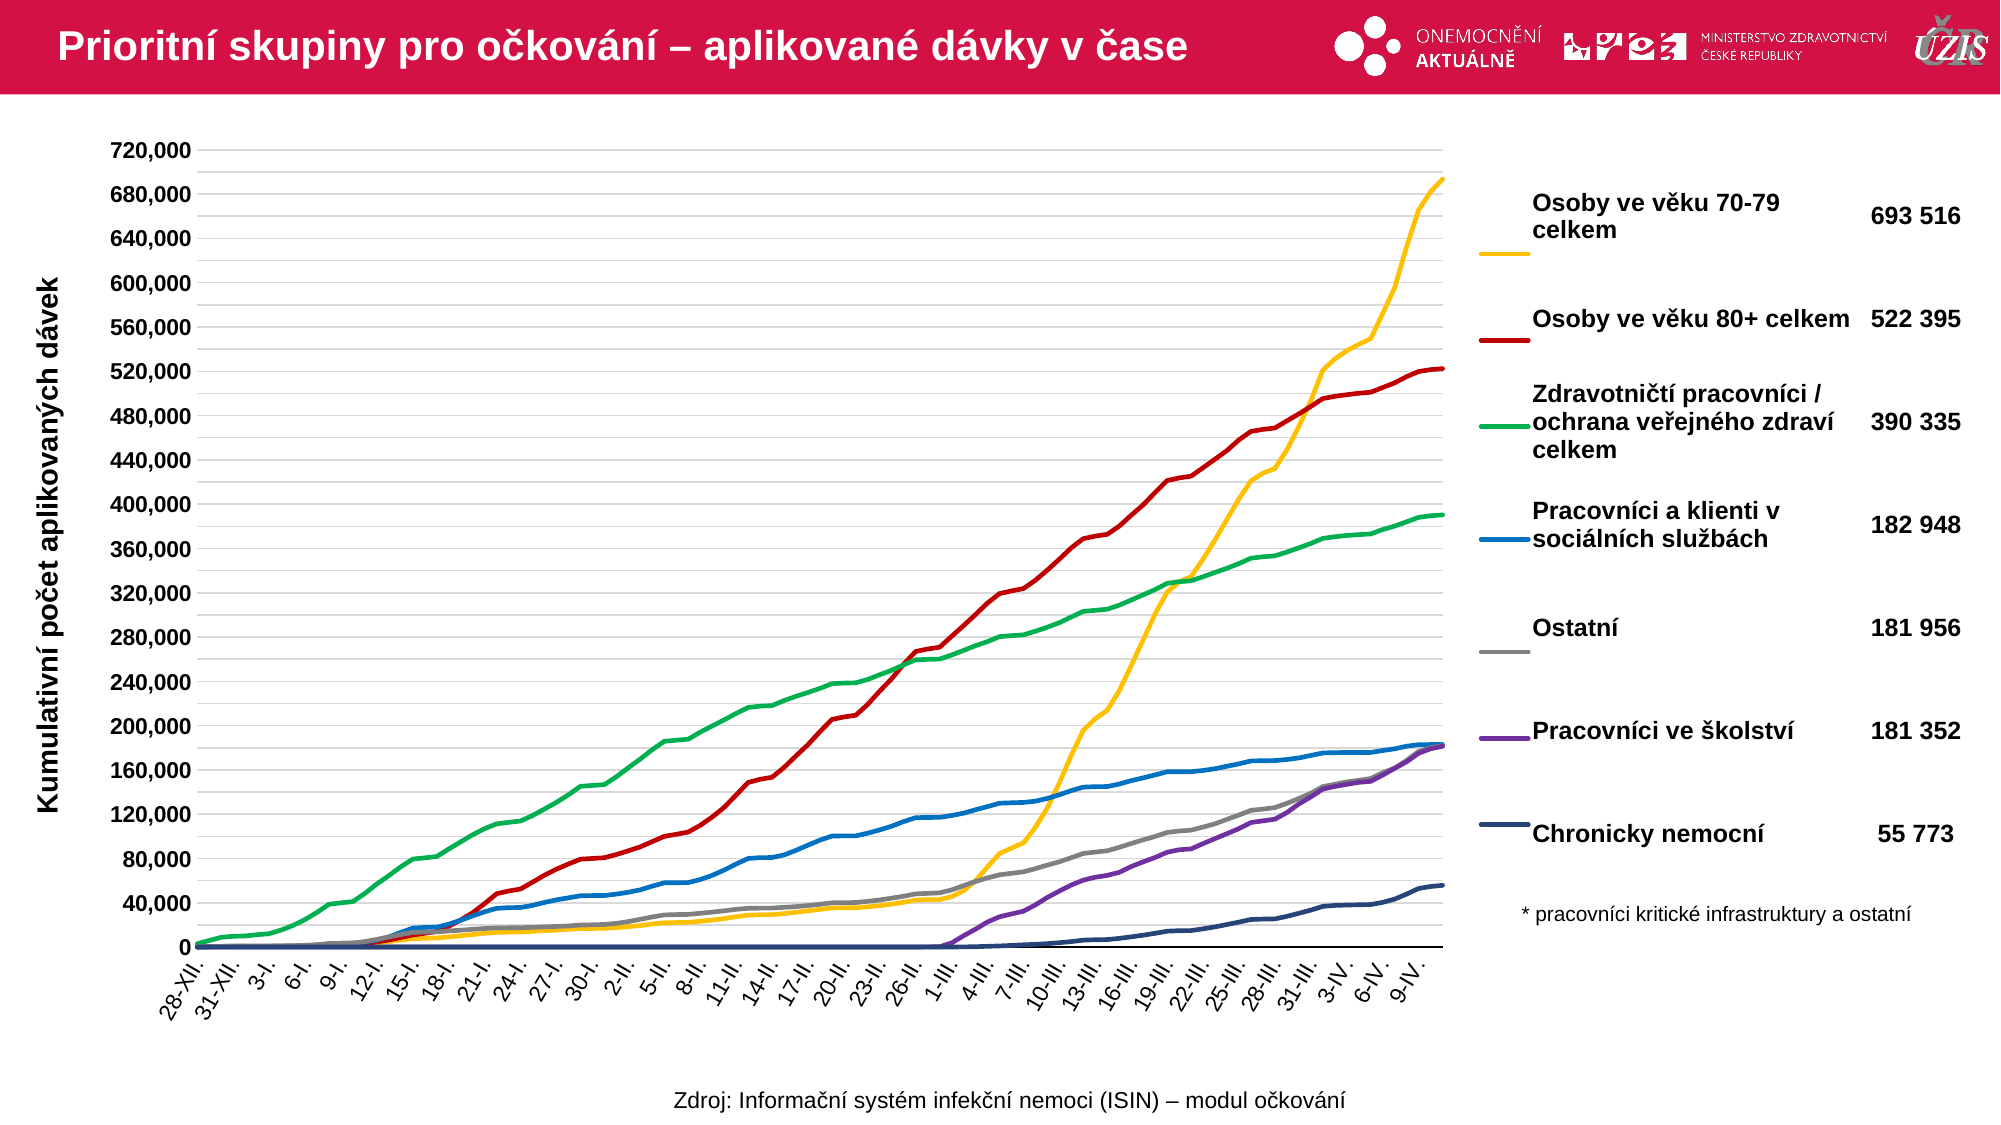

# Prioritní skupiny pro očkování – aplikované dávky v čase

### Chart

| Category | Osoby ve věku 70-79 celkem | Osoby ve věku 80+ celkem | Zdravotničtí pracovníci / ochrana veřejného zdraví celkem | Pracovníci a klienti v sociálních službách | Ostatní | Pracovníci ve školství | Chronicky nemocní |
|---|---|---|---|---|---|---|---|
| 28-XII. | 172.0 | 123.0 | 3086.0 | 86.0 | 246.0 | 0.0 | 0.0 |
| 29-XII. | 325.0 | 403.0 | 5934.0 | 396.0 | 441.0 | 0.0 | 0.0 |
| 30-XII. | 483.0 | 587.0 | 8820.0 | 685.0 | 688.0 | 0.0 | 0.0 |
| 31-XII. | 594.0 | 705.0 | 9798.0 | 880.0 | 773.0 | 0.0 | 1.0 |
| 1-I. | 602.0 | 708.0 | 10043.0 | 884.0 | 780.0 | 0.0 | 1.0 |
| 2-I. | 640.0 | 720.0 | 11227.0 | 884.0 | 830.0 | 0.0 | 2.0 |
| 3-I. | 669.0 | 723.0 | 12095.0 | 886.0 | 864.0 | 0.0 | 2.0 |
| 4-I. | 795.0 | 754.0 | 15391.0 | 889.0 | 1067.0 | 0.0 | 2.0 |
| 5-I. | 942.0 | 795.0 | 19565.0 | 901.0 | 1284.0 | 0.0 | 2.0 |
| 6-I. | 1173.0 | 862.0 | 24857.0 | 956.0 | 1610.0 | 0.0 | 3.0 |
| 7-I. | 1623.0 | 1261.0 | 31338.0 | 1570.0 | 2254.0 | 0.0 | 3.0 |
| 8-I. | 2124.0 | 2118.0 | 38667.0 | 3158.0 | 3088.0 | 0.0 | 3.0 |
| 9-I. | 2303.0 | 2304.0 | 39984.0 | 3461.0 | 3363.0 | 0.0 | 3.0 |
| 10-I. | 2442.0 | 2411.0 | 41148.0 | 3539.0 | 3690.0 | 0.0 | 3.0 |
| 11-I. | 2893.0 | 3044.0 | 48475.0 | 4457.0 | 4978.0 | 0.0 | 3.0 |
| 12-I. | 3793.0 | 4695.0 | 57052.0 | 6399.0 | 6980.0 | 0.0 | 3.0 |
| 13-I. | 4990.0 | 6384.0 | 64555.0 | 9266.0 | 9168.0 | 1.0 | 3.0 |
| 14-I. | 6406.0 | 8665.0 | 72543.0 | 13287.0 | 11305.0 | 1.0 | 3.0 |
| 15-I. | 7637.0 | 10944.0 | 79489.0 | 17131.0 | 13255.0 | 1.0 | 5.0 |
| 16-I. | 7988.0 | 12451.0 | 80589.0 | 17747.0 | 13554.0 | 1.0 | 5.0 |
| 17-I. | 8217.0 | 14094.0 | 81801.0 | 17988.0 | 13743.0 | 1.0 | 5.0 |
| 18-I. | 9223.0 | 18836.0 | 88580.0 | 20711.0 | 14574.0 | 1.0 | 5.0 |
| 19-I. | 10202.0 | 24480.0 | 95079.0 | 24231.0 | 15296.0 | 1.0 | 5.0 |
| 20-I. | 11325.0 | 30997.0 | 101427.0 | 28161.0 | 16061.0 | 1.0 | 5.0 |
| 21-I. | 12469.0 | 39264.0 | 107020.0 | 31933.0 | 16778.0 | 2.0 | 8.0 |
| 22-I. | 13331.0 | 48172.0 | 111255.0 | 35015.0 | 17289.0 | 2.0 | 8.0 |
| 23-I. | 13539.0 | 50635.0 | 112635.0 | 35617.0 | 17406.0 | 2.0 | 8.0 |
| 24-I. | 13671.0 | 52466.0 | 113895.0 | 35743.0 | 17495.0 | 2.0 | 9.0 |
| 25-I. | 14205.0 | 58606.0 | 118798.0 | 37665.0 | 17848.0 | 2.0 | 9.0 |
| 26-I. | 14844.0 | 64952.0 | 124712.0 | 40319.0 | 18250.0 | 2.0 | 9.0 |
| 27-I. | 15432.0 | 70428.0 | 130767.0 | 42692.0 | 18640.0 | 2.0 | 9.0 |
| 28-I. | 16035.0 | 75064.0 | 137579.0 | 44488.0 | 19134.0 | 2.0 | 10.0 |
| 29-I. | 16683.0 | 79395.0 | 145201.0 | 46333.0 | 19897.0 | 2.0 | 10.0 |
| 30-I. | 16816.0 | 80023.0 | 145956.0 | 46511.0 | 20107.0 | 2.0 | 10.0 |
| 31-I. | 16953.0 | 80682.0 | 146699.0 | 46574.0 | 20426.0 | 2.0 | 10.0 |
| 1-II. | 17565.0 | 83612.0 | 153776.0 | 47862.0 | 21433.0 | 2.0 | 10.0 |
| 2-II. | 18418.0 | 86936.0 | 161980.0 | 49529.0 | 23085.0 | 5.0 | 10.0 |
| 3-II. | 19556.0 | 90527.0 | 169800.0 | 51721.0 | 25096.0 | 6.0 | 10.0 |
| 4-II. | 20883.0 | 95291.0 | 178364.0 | 55076.0 | 27240.0 | 6.0 | 10.0 |
| 5-II. | 22021.0 | 100028.0 | 185799.0 | 58049.0 | 29028.0 | 6.0 | 11.0 |
| 6-II. | 22178.0 | 101805.0 | 186807.0 | 58091.0 | 29339.0 | 6.0 | 11.0 |
| 7-II. | 22344.0 | 103907.0 | 187745.0 | 58267.0 | 29524.0 | 6.0 | 11.0 |
| 8-II. | 23286.0 | 109946.0 | 194064.0 | 60997.0 | 30510.0 | 6.0 | 12.0 |
| 9-II. | 24407.0 | 117466.0 | 199684.0 | 64768.0 | 31583.0 | 7.0 | 12.0 |
| 10-II. | 25713.0 | 126161.0 | 205180.0 | 69577.0 | 32789.0 | 8.0 | 12.0 |
| 11-II. | 27427.0 | 137298.0 | 210978.0 | 75014.0 | 34127.0 | 9.0 | 13.0 |
| 12-II. | 28883.0 | 148650.0 | 216379.0 | 80035.0 | 35033.0 | 10.0 | 15.0 |
| 13-II. | 29214.0 | 151548.0 | 217540.0 | 80744.0 | 35151.0 | 11.0 | 15.0 |
| 14-II. | 29299.0 | 153336.0 | 218069.0 | 80877.0 | 35223.0 | 11.0 | 17.0 |
| 15-II. | 30247.0 | 162203.0 | 222617.0 | 83191.0 | 35939.0 | 11.0 | 19.0 |
| 16-II. | 31447.0 | 172695.0 | 226434.0 | 87380.0 | 36533.0 | 12.0 | 22.0 |
| 17-II. | 32725.0 | 182821.0 | 229890.0 | 92043.0 | 37532.0 | 13.0 | 23.0 |
| 18-II. | 34071.0 | 194555.0 | 233655.0 | 96610.0 | 38684.0 | 15.0 | 30.0 |
| 19-II. | 35338.0 | 205613.0 | 237784.0 | 100255.0 | 39947.0 | 17.0 | 40.0 |
| 20-II. | 35470.0 | 207786.0 | 238398.0 | 100417.0 | 40124.0 | 20.0 | 42.0 |
| 21-II. | 35533.0 | 209404.0 | 238667.0 | 100420.0 | 40232.0 | 20.0 | 42.0 |
| 22-II. | 36393.0 | 219373.0 | 241768.0 | 102918.0 | 41379.0 | 22.0 | 46.0 |
| 23-II. | 37431.0 | 231267.0 | 245974.0 | 105868.0 | 42597.0 | 23.0 | 49.0 |
| 24-II. | 38843.0 | 242379.0 | 250022.0 | 109169.0 | 44247.0 | 30.0 | 56.0 |
| 25-II. | 40509.0 | 255642.0 | 254920.0 | 113411.0 | 45951.0 | 75.0 | 69.0 |
| 26-II. | 42465.0 | 266952.0 | 259386.0 | 116883.0 | 48069.0 | 130.0 | 90.0 |
| 27-II. | 42778.0 | 269158.0 | 259808.0 | 117052.0 | 48502.0 | 165.0 | 96.0 |
| 28-II. | 42919.0 | 270803.0 | 260120.0 | 117154.0 | 49036.0 | 357.0 | 96.0 |
| 1-III. | 45567.0 | 280657.0 | 263793.0 | 118838.0 | 51654.0 | 3741.0 | 125.0 |
| 2-III. | 50924.0 | 290314.0 | 267937.0 | 120905.0 | 55530.0 | 10332.0 | 164.0 |
| 3-III. | 60098.0 | 300401.0 | 272192.0 | 124038.0 | 59275.0 | 16213.0 | 352.0 |
| 4-III. | 72434.0 | 310770.0 | 275860.0 | 126896.0 | 62456.0 | 22729.0 | 703.0 |
| 5-III. | 84523.0 | 319227.0 | 280346.0 | 129905.0 | 65289.0 | 27383.0 | 1059.0 |
| 6-III. | 89446.0 | 321671.0 | 281210.0 | 130324.0 | 66624.0 | 29928.0 | 1502.0 |
| 7-III. | 94078.0 | 323845.0 | 281945.0 | 130624.0 | 67985.0 | 32457.0 | 2079.0 |
| 8-III. | 108219.0 | 331335.0 | 285268.0 | 131809.0 | 70861.0 | 38116.0 | 2487.0 |
| 9-III. | 125710.0 | 340499.0 | 288896.0 | 134256.0 | 74107.0 | 44893.0 | 3144.0 |
| 10-III. | 148402.0 | 350352.0 | 292955.0 | 137558.0 | 77038.0 | 50613.0 | 3949.0 |
| 11-III. | 173344.0 | 360683.0 | 298129.0 | 141321.0 | 80765.0 | 56110.0 | 5011.0 |
| 12-III. | 195762.0 | 368898.0 | 303138.0 | 144450.0 | 84538.0 | 60451.0 | 6278.0 |
| 13-III. | 206260.0 | 371190.0 | 304112.0 | 144864.0 | 85833.0 | 63084.0 | 6656.0 |
| 14-III. | 213876.0 | 372791.0 | 305095.0 | 144974.0 | 86995.0 | 64753.0 | 6786.0 |
| 15-III. | 231578.0 | 380205.0 | 308803.0 | 147277.0 | 90095.0 | 67481.0 | 7845.0 |
| 16-III. | 254304.0 | 390050.0 | 313450.0 | 150318.0 | 93547.0 | 72763.0 | 9271.0 |
| 17-III. | 277485.0 | 399402.0 | 318161.0 | 152805.0 | 96885.0 | 76963.0 | 10762.0 |
| 18-III. | 300953.0 | 410621.0 | 322889.0 | 155472.0 | 99899.0 | 80995.0 | 12447.0 |
| 19-III. | 320626.0 | 421362.0 | 328525.0 | 158354.0 | 103555.0 | 85665.0 | 14345.0 |
| 20-III. | 329855.0 | 423689.0 | 329985.0 | 158410.0 | 104793.0 | 87909.0 | 14823.0 |
| 21-III. | 334706.0 | 425278.0 | 330797.0 | 158426.0 | 105635.0 | 88629.0 | 14915.0 |
| 22-III. | 350368.0 | 432898.0 | 334492.0 | 159474.0 | 108355.0 | 93438.0 | 16478.0 |
| 23-III. | 367803.0 | 440644.0 | 338378.0 | 161060.0 | 111364.0 | 97996.0 | 18275.0 |
| 24-III. | 386491.0 | 448483.0 | 342181.0 | 163305.0 | 115387.0 | 102456.0 | 20397.0 |
| 25-III. | 404830.0 | 458091.0 | 346398.0 | 165509.0 | 119276.0 | 107016.0 | 22581.0 |
| 26-III. | 421014.0 | 465717.0 | 351235.0 | 168098.0 | 123453.0 | 112468.0 | 24903.0 |
| 27-III. | 428003.0 | 467518.0 | 352507.0 | 168250.0 | 124612.0 | 113959.0 | 25290.0 |
| 28-III. | 432179.0 | 468837.0 | 353347.0 | 168410.0 | 125993.0 | 115550.0 | 25452.0 |
| 29-III. | 449204.0 | 475250.0 | 356781.0 | 169374.0 | 129819.0 | 121524.0 | 27779.0 |
| 30-III. | 470144.0 | 481488.0 | 360617.0 | 170804.0 | 134214.0 | 129260.0 | 30528.0 |
| 31-III. | 493451.0 | 488292.0 | 364576.0 | 173014.0 | 138891.0 | 135607.0 | 33420.0 |
| 1-IV. | 520963.0 | 495351.0 | 369073.0 | 175319.0 | 144903.0 | 142658.0 | 36744.0 |
| 2-IV. | 531197.0 | 497363.0 | 370602.0 | 175586.0 | 147069.0 | 145057.0 | 37601.0 |
| 3-IV. | 538527.0 | 498832.0 | 371767.0 | 175737.0 | 149184.0 | 147007.0 | 38003.0 |
| 4-IV. | 544307.0 | 500156.0 | 372517.0 | 175781.0 | 150582.0 | 148768.0 | 38191.0 |
| 5-IV. | 549471.0 | 501053.0 | 373167.0 | 175811.0 | 152192.0 | 149660.0 | 38404.0 |
| 6-IV. | 572276.0 | 505344.0 | 377076.0 | 177488.0 | 157473.0 | 155304.0 | 40375.0 |
| 7-IV. | 595455.0 | 509527.0 | 380170.0 | 179022.0 | 161590.0 | 161419.0 | 43337.0 |
| 8-IV. | 632551.0 | 515155.0 | 384067.0 | 181372.0 | 168470.0 | 167354.0 | 47869.0 |
| 9-IV. | 665677.0 | 519793.0 | 388098.0 | 182765.0 | 176706.0 | 175062.0 | 52901.0 |
| 10-IV. | 682142.0 | 521488.0 | 389575.0 | 182868.0 | 180072.0 | 179118.0 | 54743.0 |
| 11-IV. | 693516.0 | 522395.0 | 390335.0 | 182948.0 | 181956.0 | 181352.0 | 55773.0 |
| Osoby ve věku 70-79 celkem | 693 516 |
| --- | --- |
| Osoby ve věku 80+ celkem | 522 395 |
| Zdravotničtí pracovníci / ochrana veřejného zdraví celkem | 390 335 |
| Pracovníci a klienti v sociálních službách | 182 948 |
| Ostatní | 181 956 |
| Pracovníci ve školství | 181 352 |
| Chronicky nemocní | 55 773 |
Kumulativní počet aplikovaných dávek
* pracovníci kritické infrastruktury a ostatní
Zdroj: Informační systém infekční nemoci (ISIN) – modul očkování